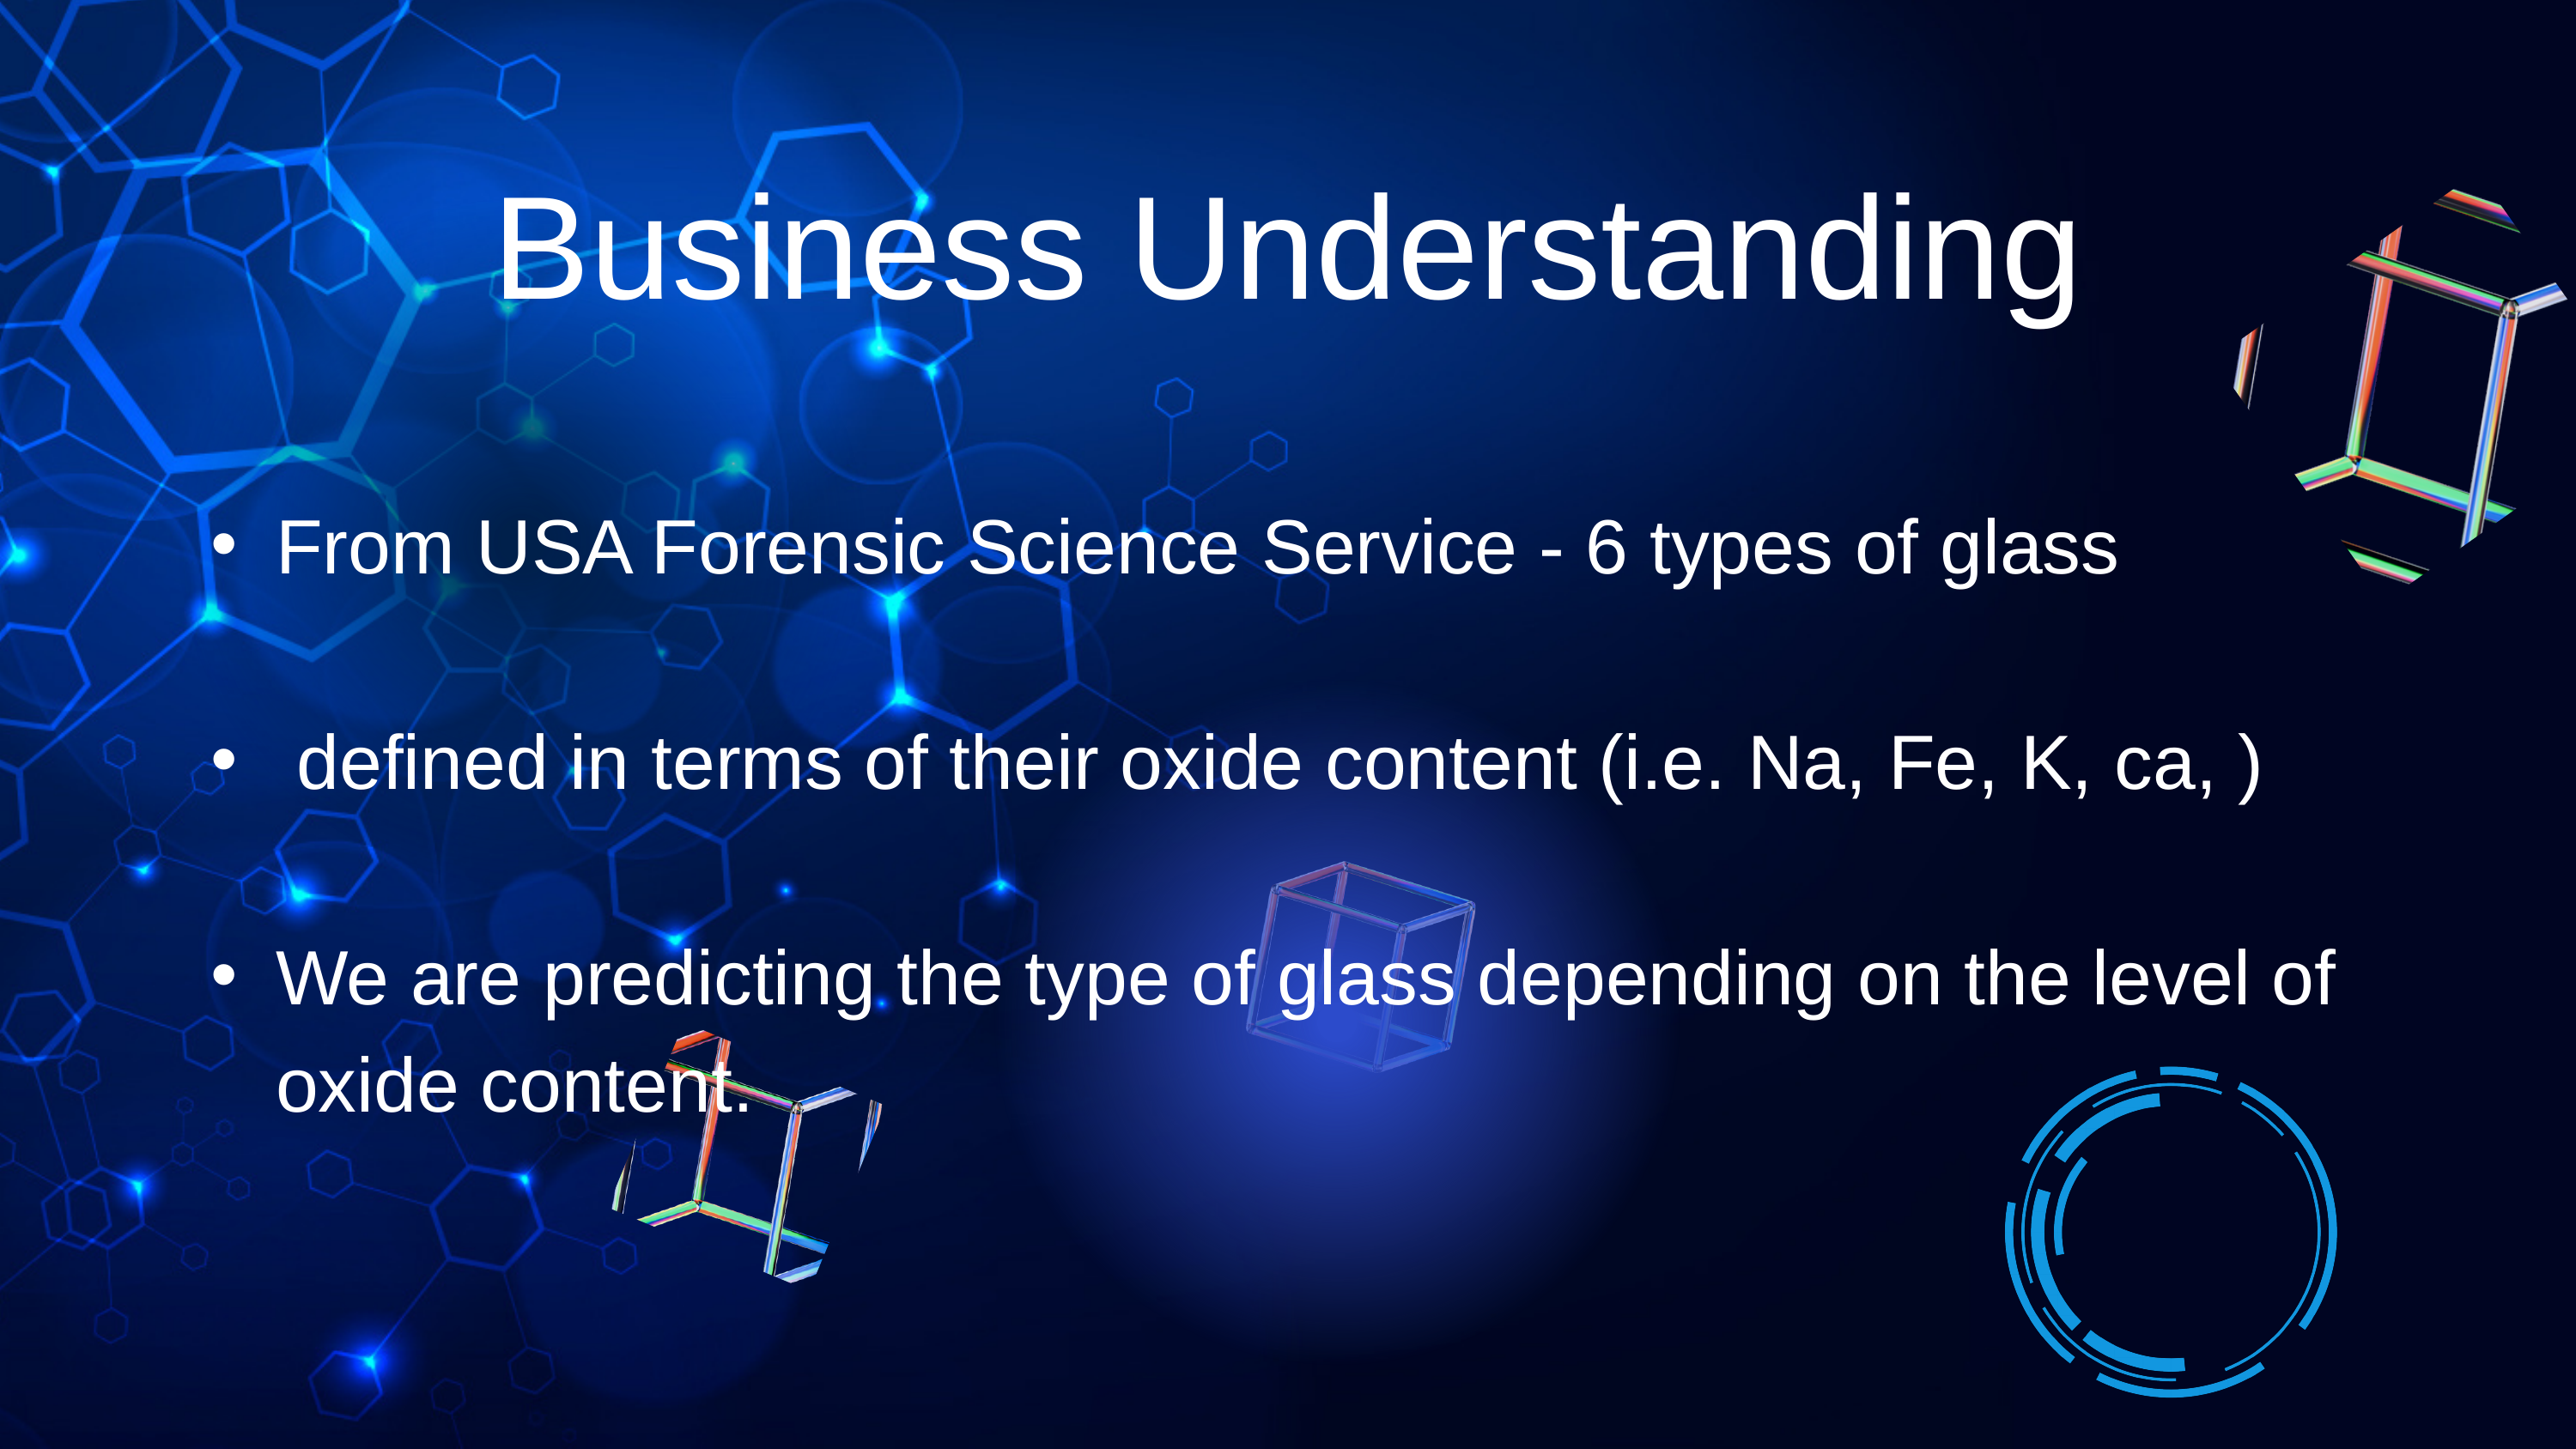

Business Understanding

From USA Forensic Science Service - 6 types of glass

 defined in terms of their oxide content (i.e. Na, Fe, K, ca, )

We are predicting the type of glass depending on the level of oxide content.